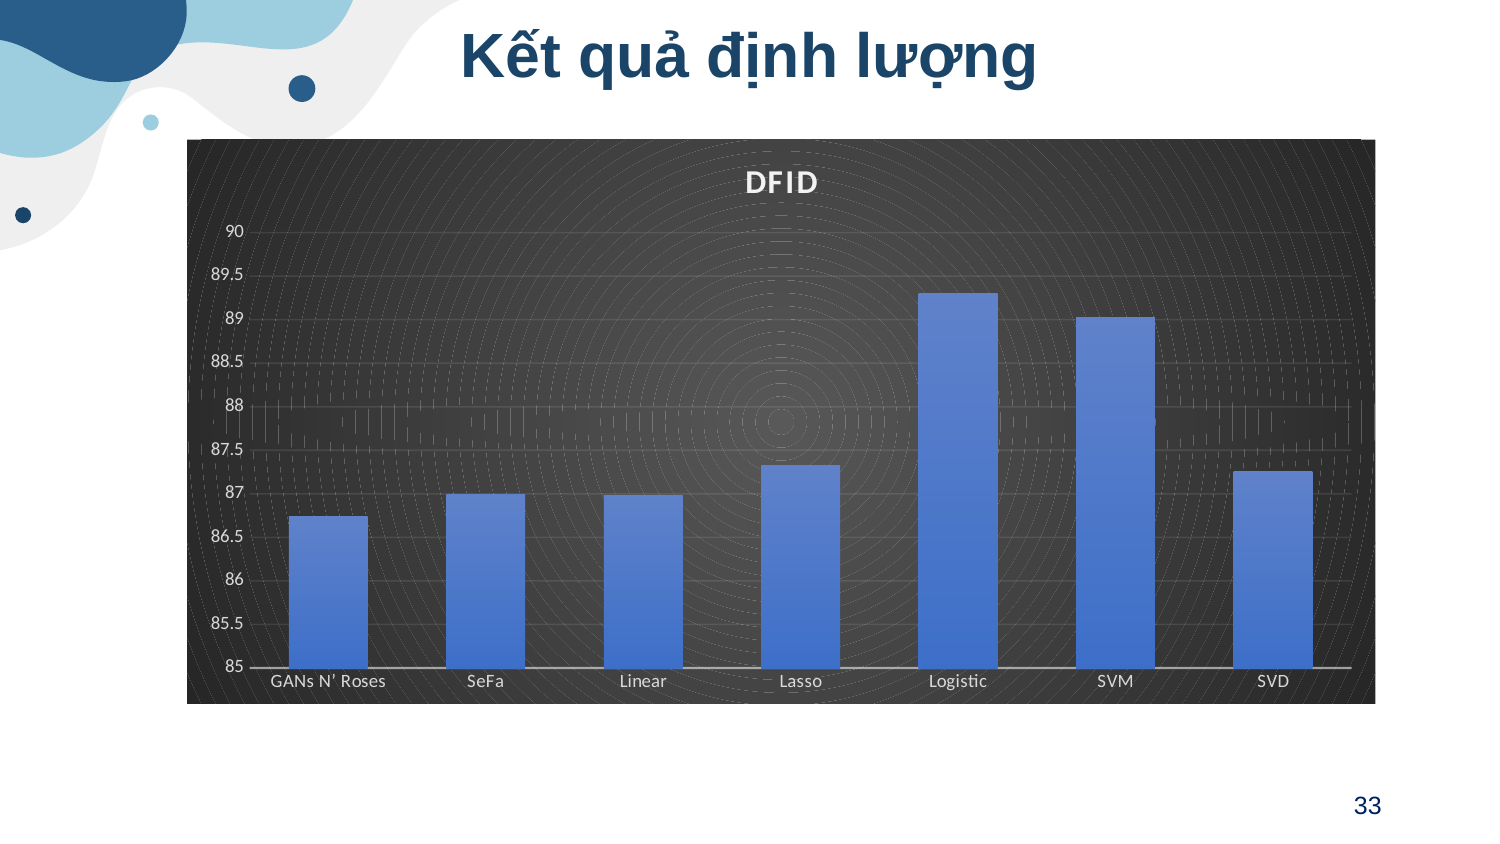

# Kết quả định lượng

### Chart:

| Category | DFID |
|---|---|
| GANs N’ Roses | 86.737 |
| SeFa | 86.993 |
| Linear | 86.98 |
| Lasso | 87.324 |
| Logistic | 89.297 |
| SVM | 89.024 |
| SVD | 87.26 |
33